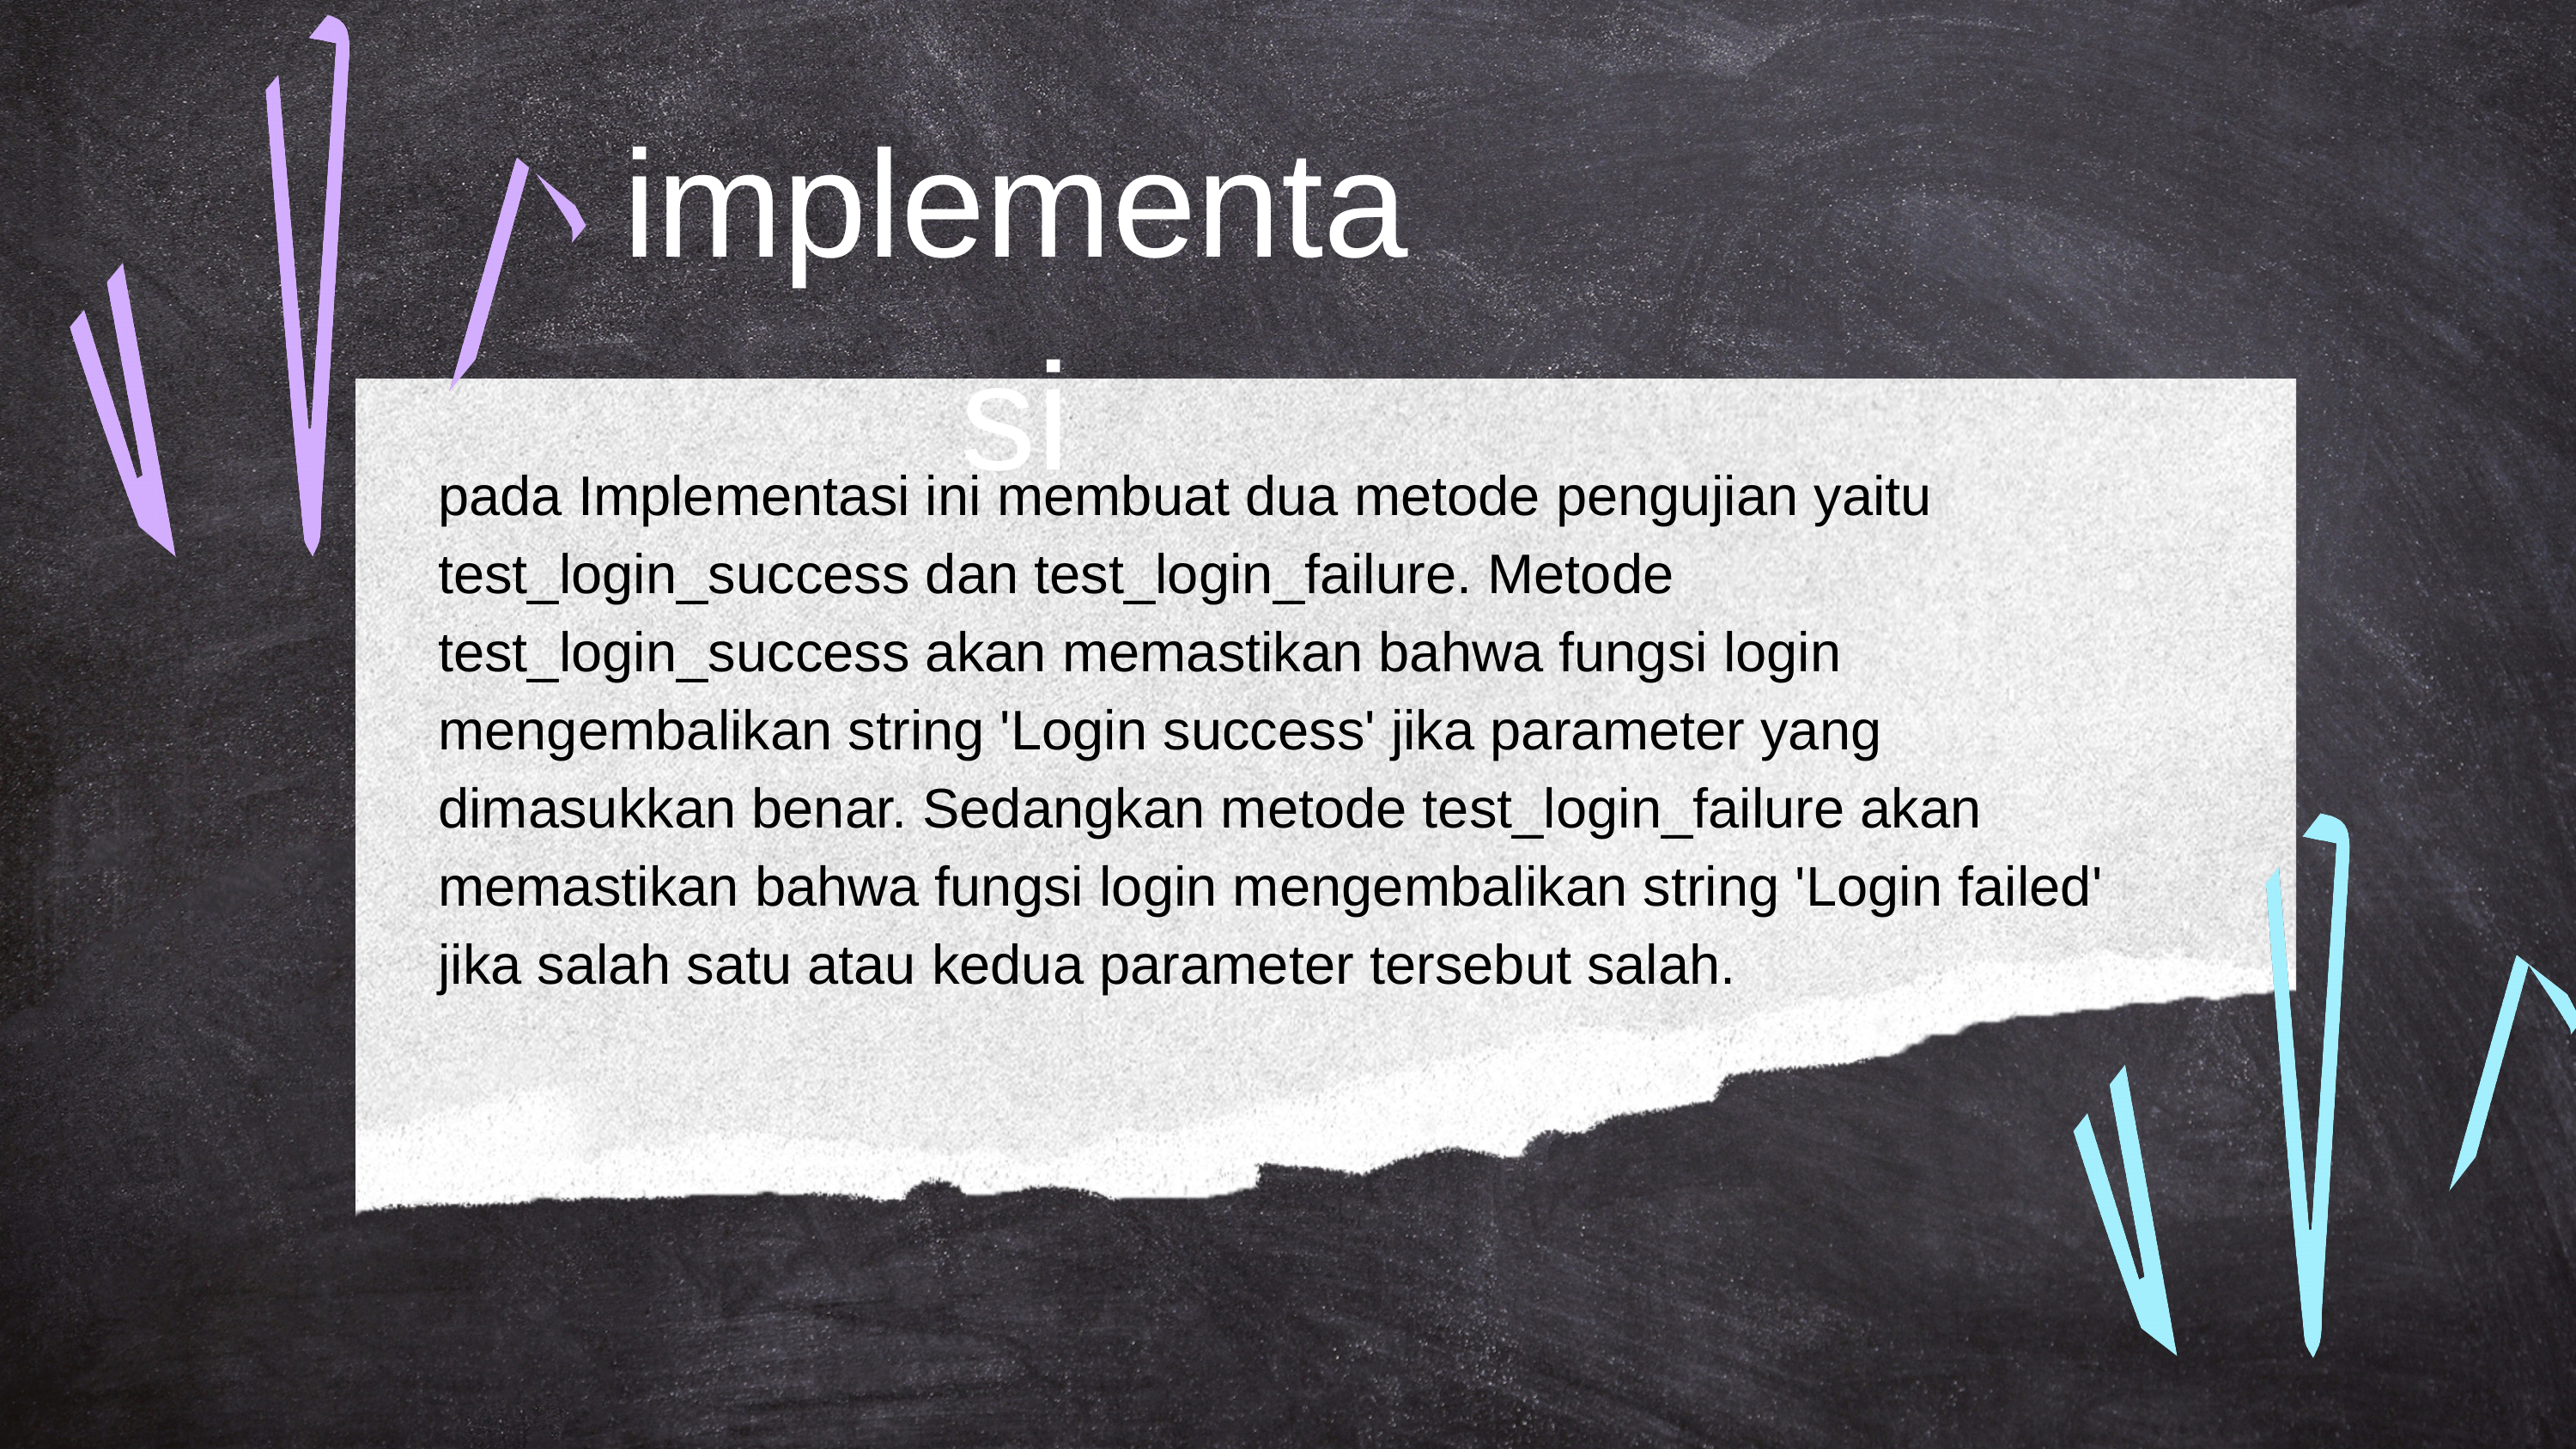

implementasi

pada Implementasi ini membuat dua metode pengujian yaitu test_login_success dan test_login_failure. Metode test_login_success akan memastikan bahwa fungsi login mengembalikan string 'Login success' jika parameter yang dimasukkan benar. Sedangkan metode test_login_failure akan memastikan bahwa fungsi login mengembalikan string 'Login failed' jika salah satu atau kedua parameter tersebut salah.